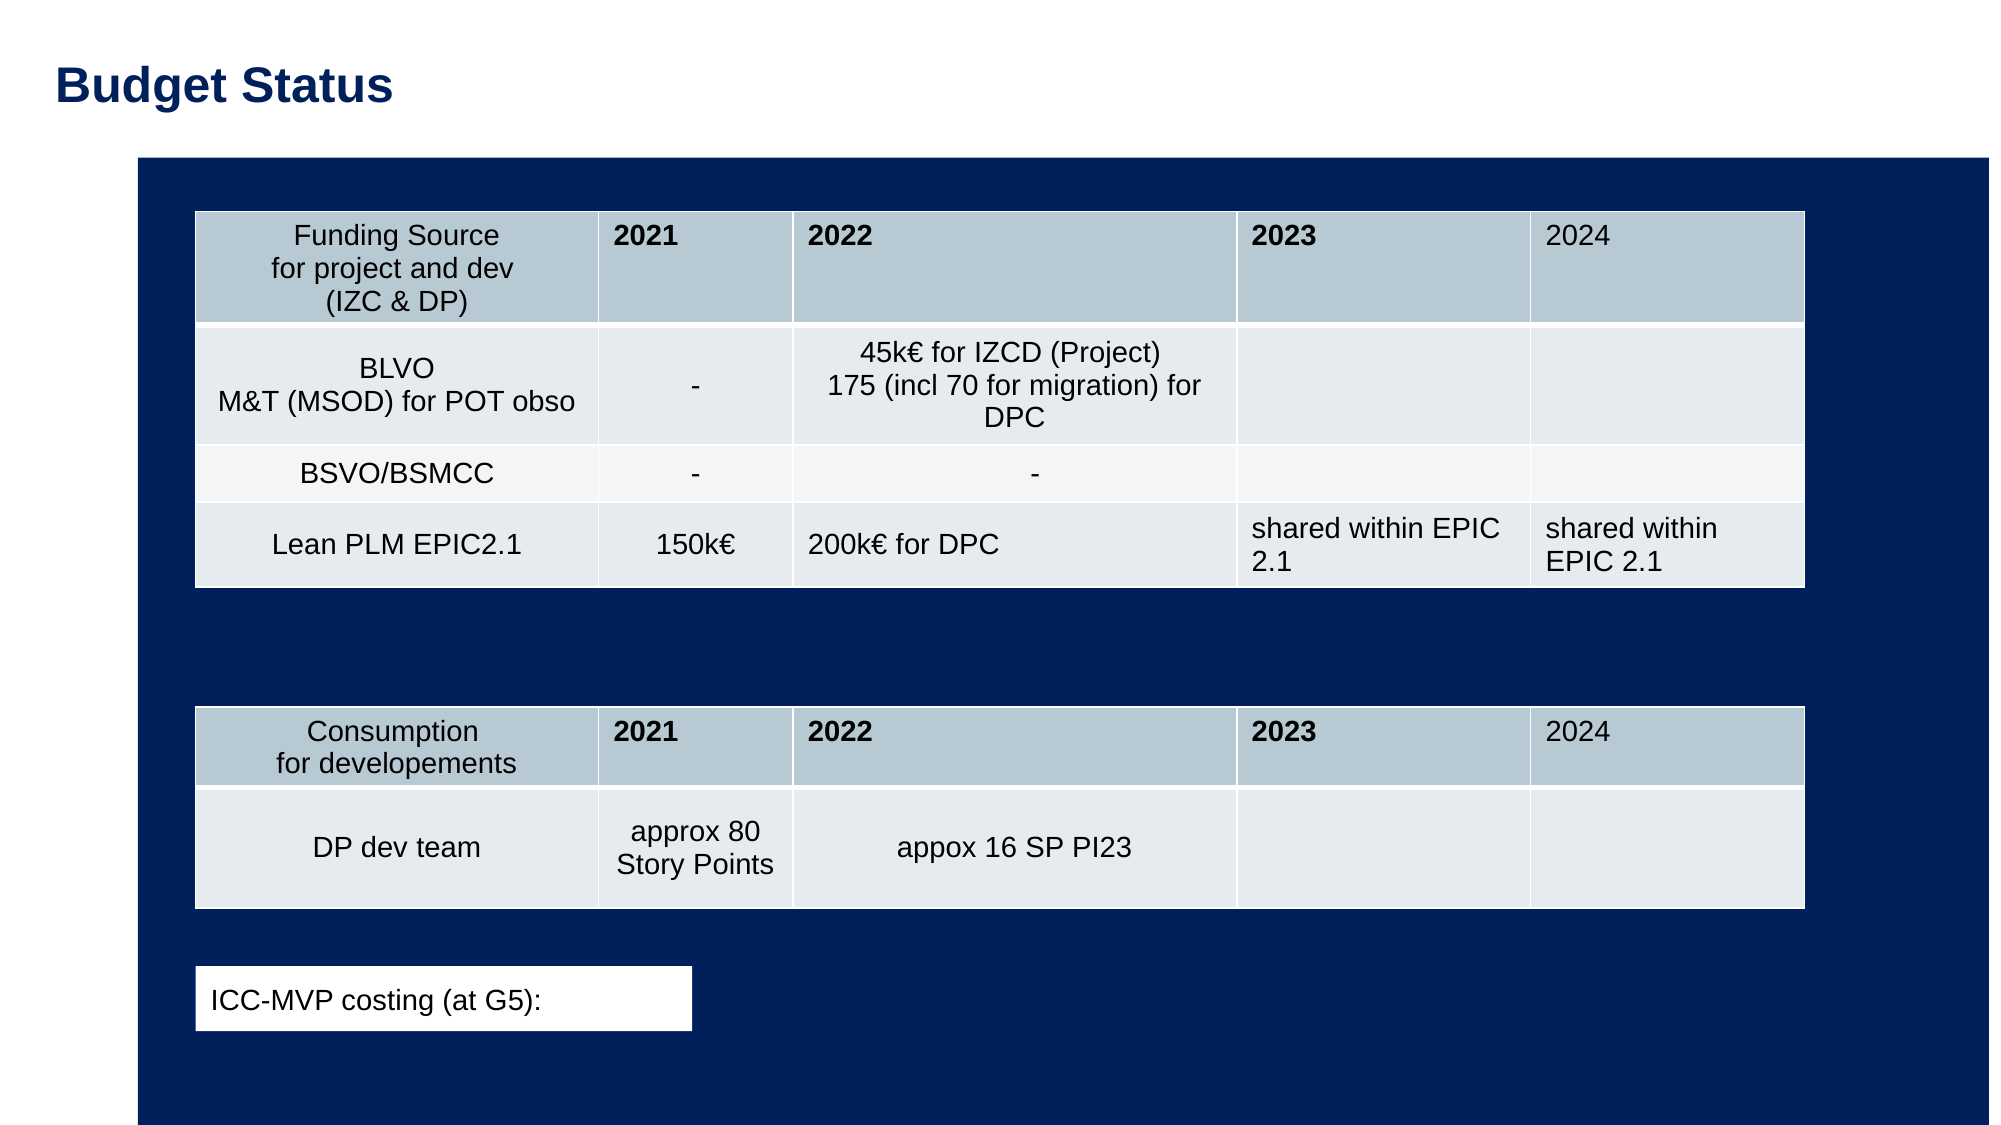

Use Tab 'Insert - Header & Footer' for Presentation Title - Siglum - Reference
# Budget Status

| Funding Source for project and dev (IZC & DP) | 2021 | 2022 | 2023 | 2024 |
| --- | --- | --- | --- | --- |
| BLVO M&T (MSOD) for POT obso | - | 45k€ for IZCD (Project) 175 (incl 70 for migration) for DPC |  |  |
| BSVO/BSMCC | - | - |  |  |
| Lean PLM EPIC2.1 | 150k€ | 200k€ for DPC | shared within EPIC 2.1 | shared within EPIC 2.1 |
| Consumption for developements | 2021 | 2022 | 2023 | 2024 |
| --- | --- | --- | --- | --- |
| DP dev team | approx 80 Story Points | appox 16 SP PI23 |  |  |
ICC-MVP costing (at G5):